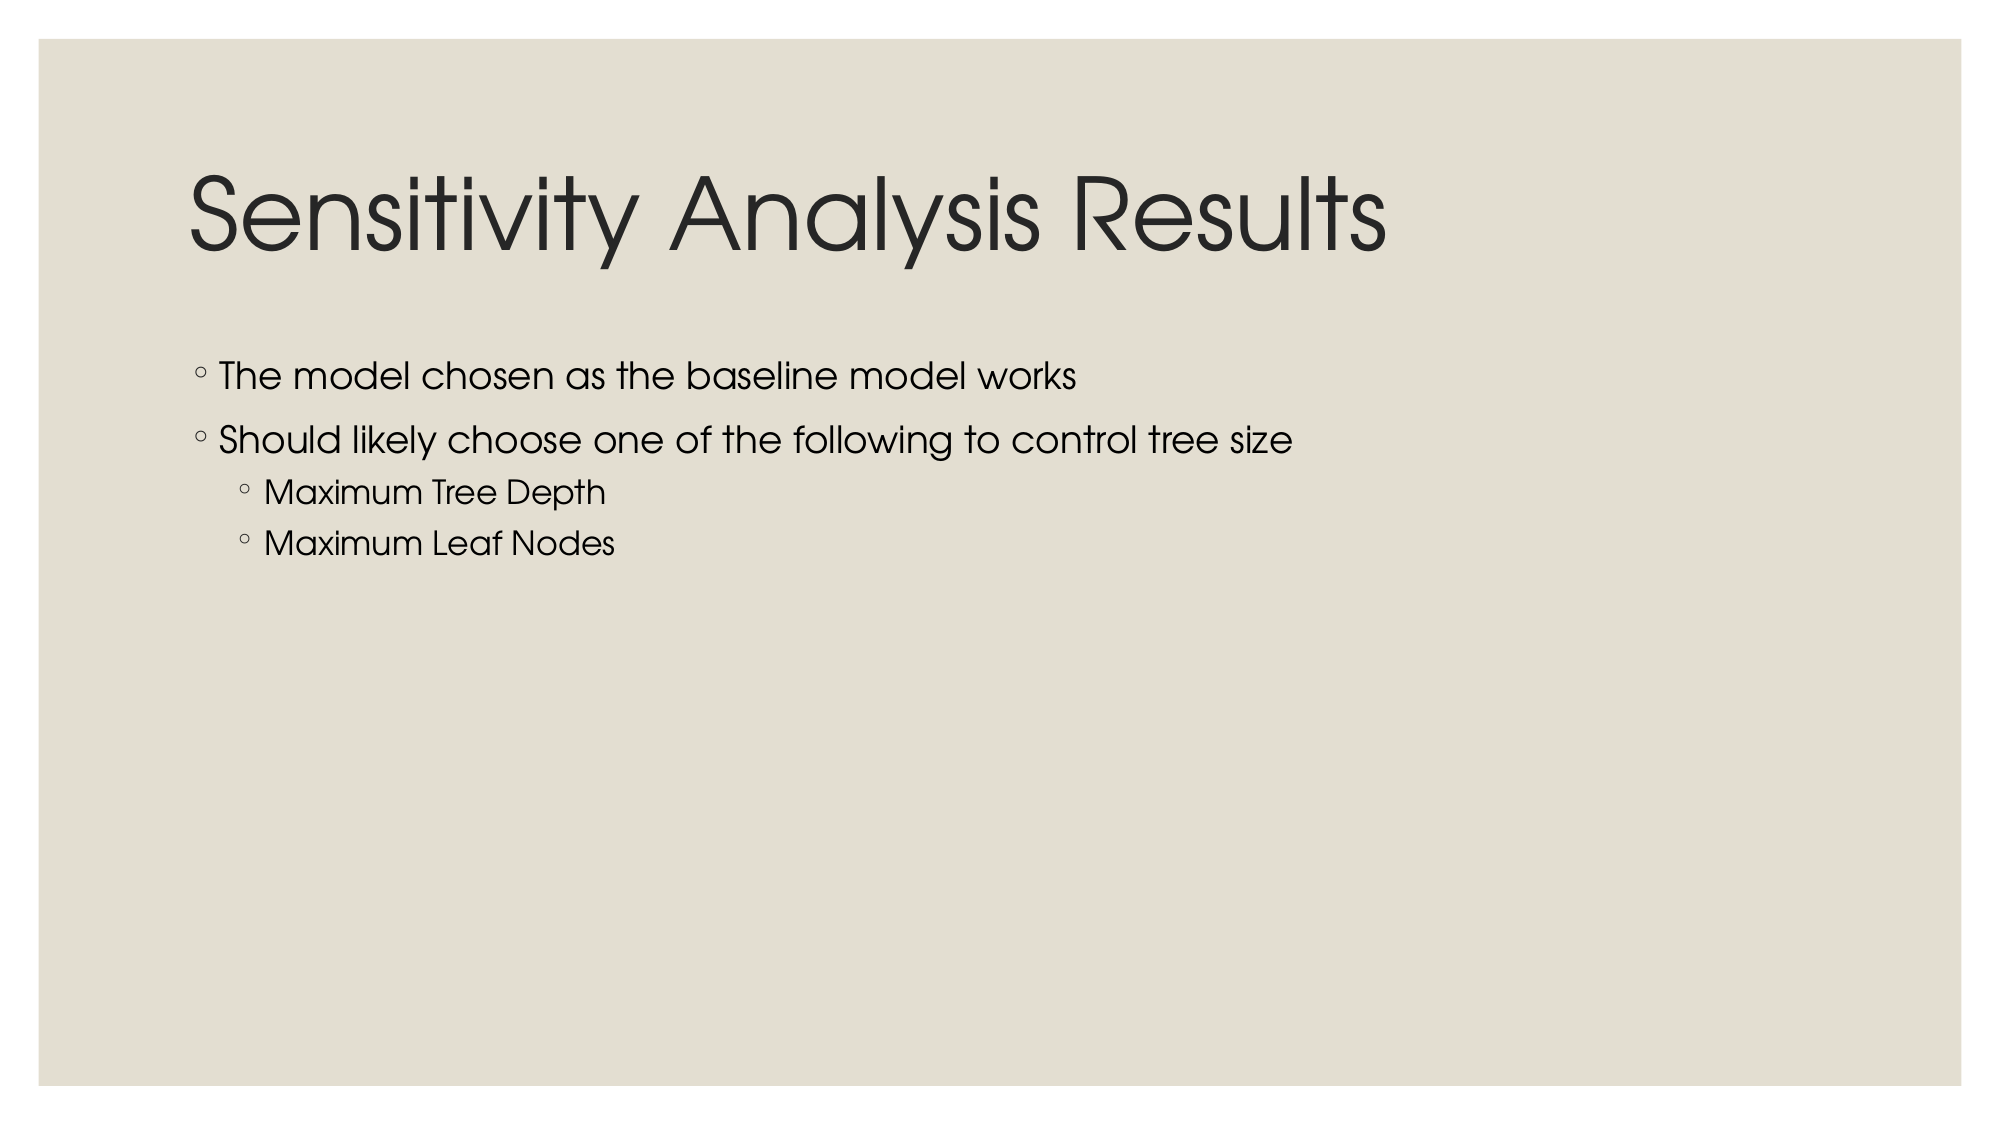

# Sensitivity Analysis Results
The model chosen as the baseline model works
Should likely choose one of the following to control tree size
Maximum Tree Depth
Maximum Leaf Nodes